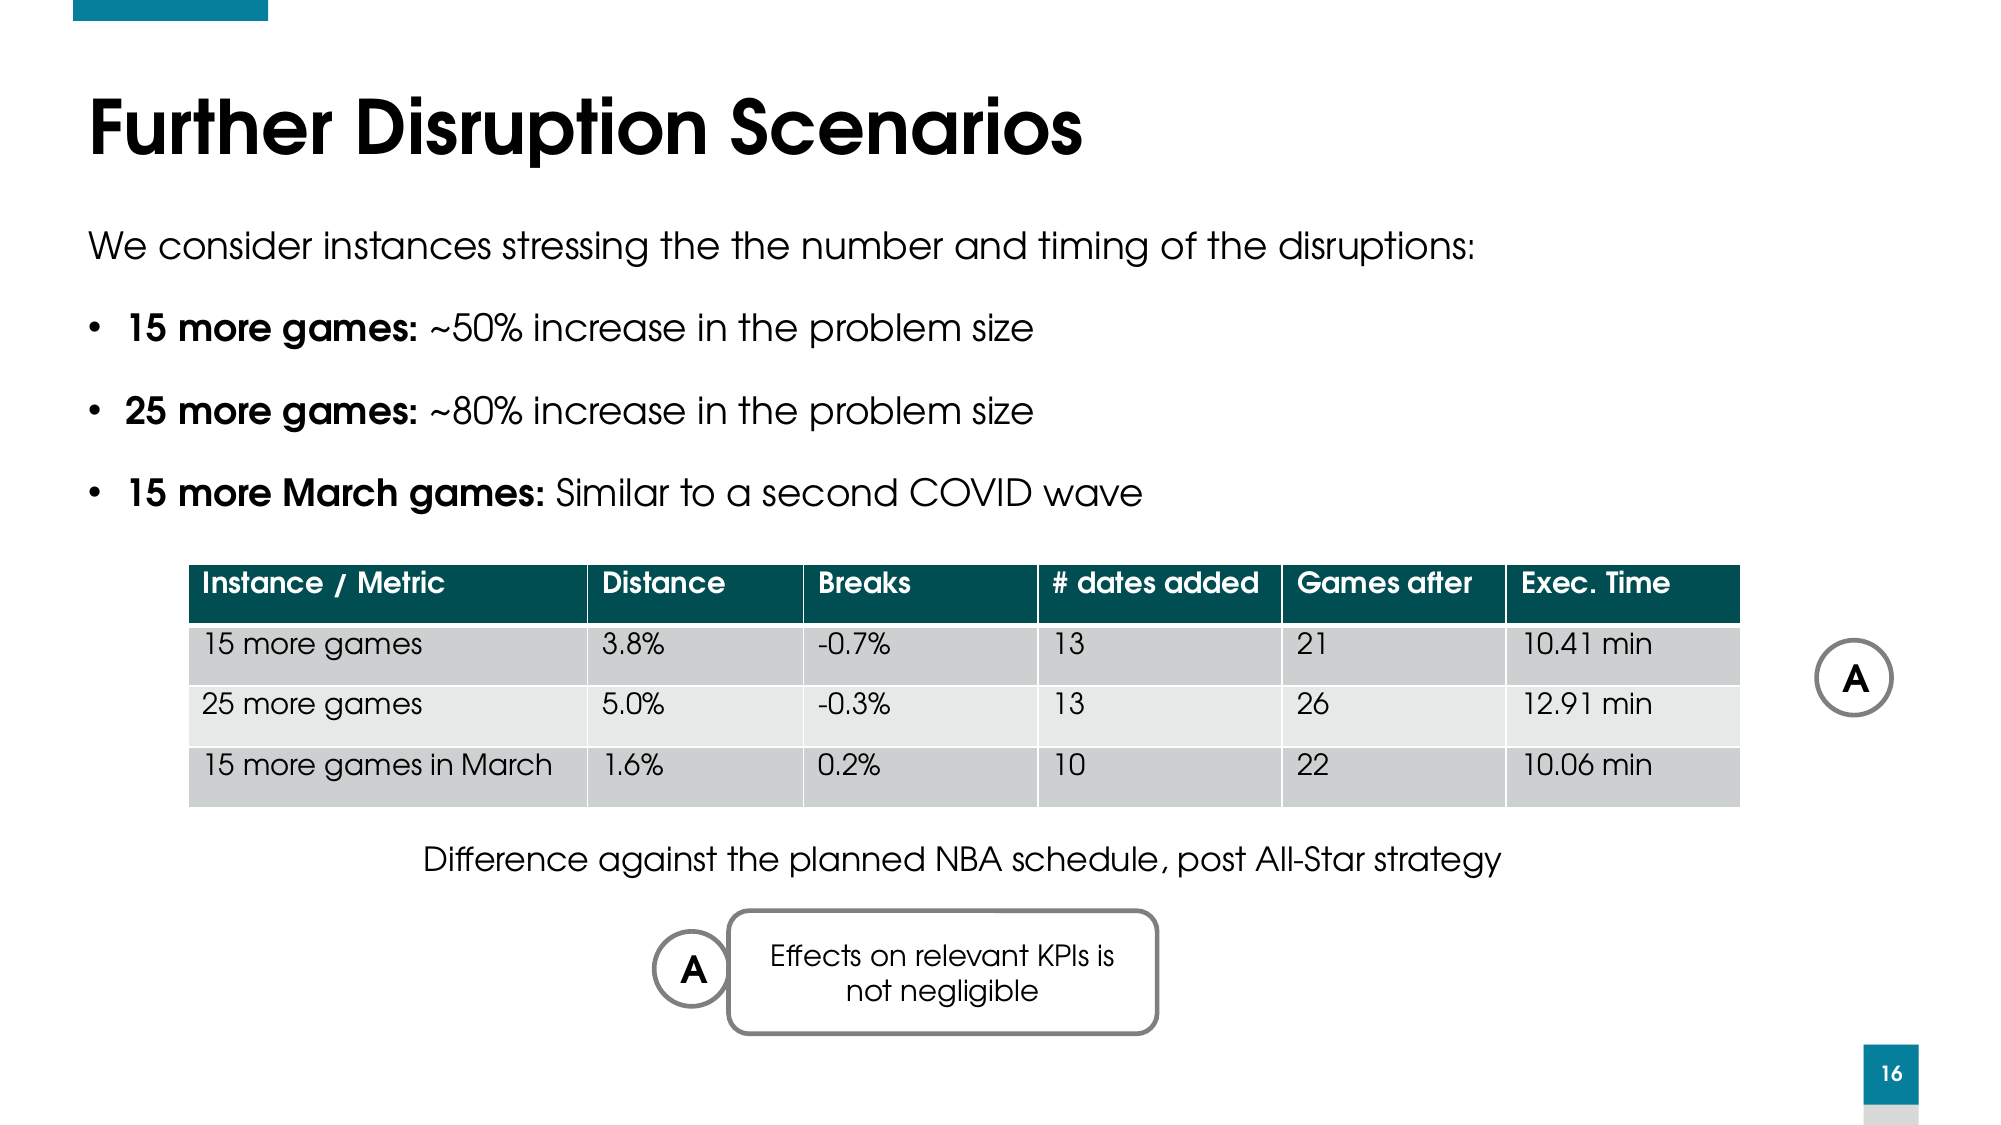

# Further Disruption Scenarios
We consider instances stressing the the number and timing of the disruptions:
15 more games: ~50% increase in the problem size
25 more games: ~80% increase in the problem size
15 more March games: Similar to a second COVID wave

| Instance / Metric | Distance | Breaks | # dates added | Games after | Exec. Time |
| --- | --- | --- | --- | --- | --- |
| 15 more games | 3.8% | -0.7% | 13 | 21 | 10.41 min |
| 25 more games | 5.0% | -0.3% | 13 | 26 | 12.91 min |
| 15 more games in March | 1.6% | 0.2% | 10 | 22 | 10.06 min |
A
Difference against the planned NBA schedule, post All-Star strategy
Effects on relevant KPIs is not negligible
A